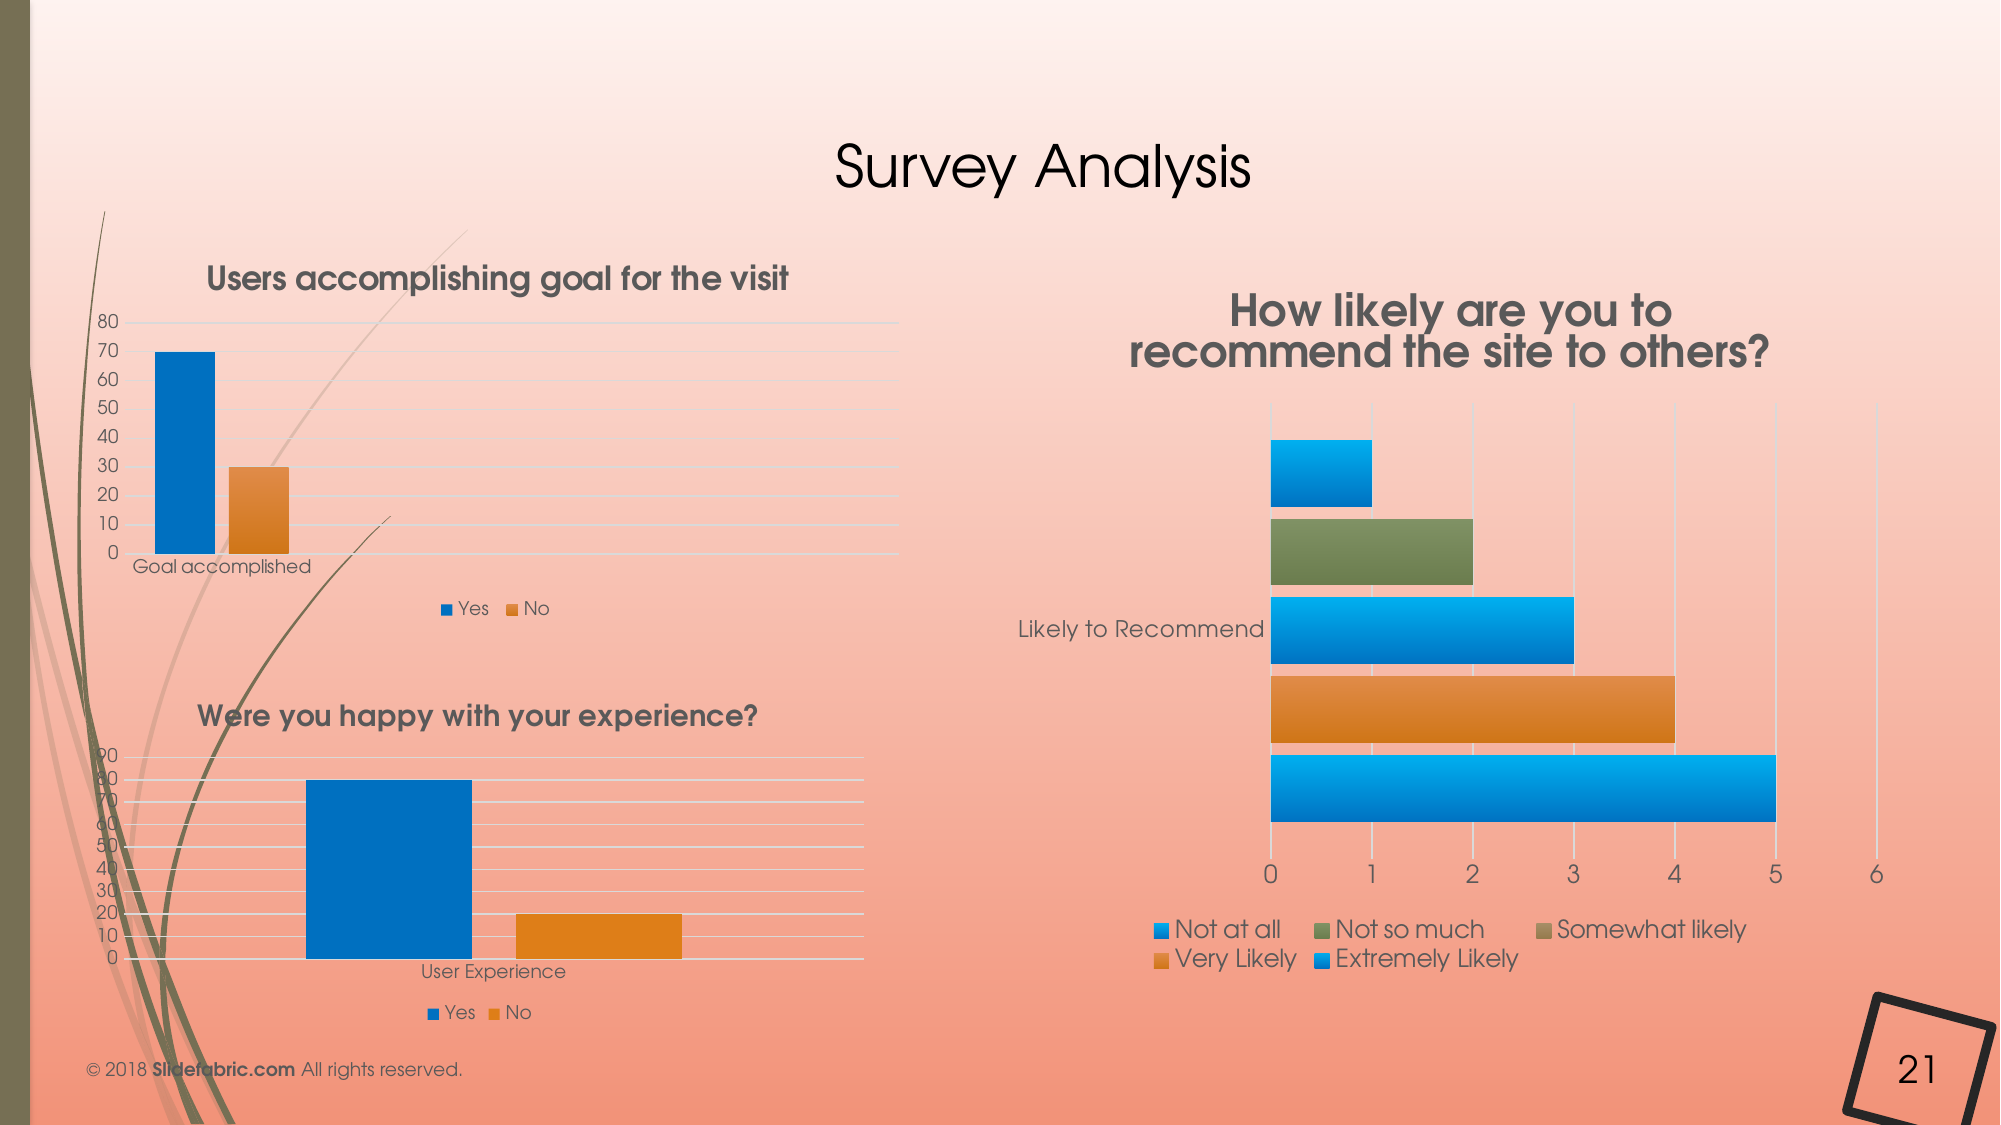

Survey Analysis

### Chart: Users accomplishing goal for the visit

| Category | Yes  | No  |
|---|---|---|
| Goal accomplished | 70.0 | 30.0 |

### Chart: How likely are you to recommend the site to others?

| Category | Extremely Likely | Very Likely | Somewhat likely | Not so much | Not at all |
|---|---|---|---|---|---|
| Likely to Recommend | 5.0 | 4.0 | 3.0 | 2.0 | 1.0 |

### Chart: Were you happy with your experience?

| Category | Yes | No |
|---|---|---|
| User Experience | 80.0 | 20.0 |